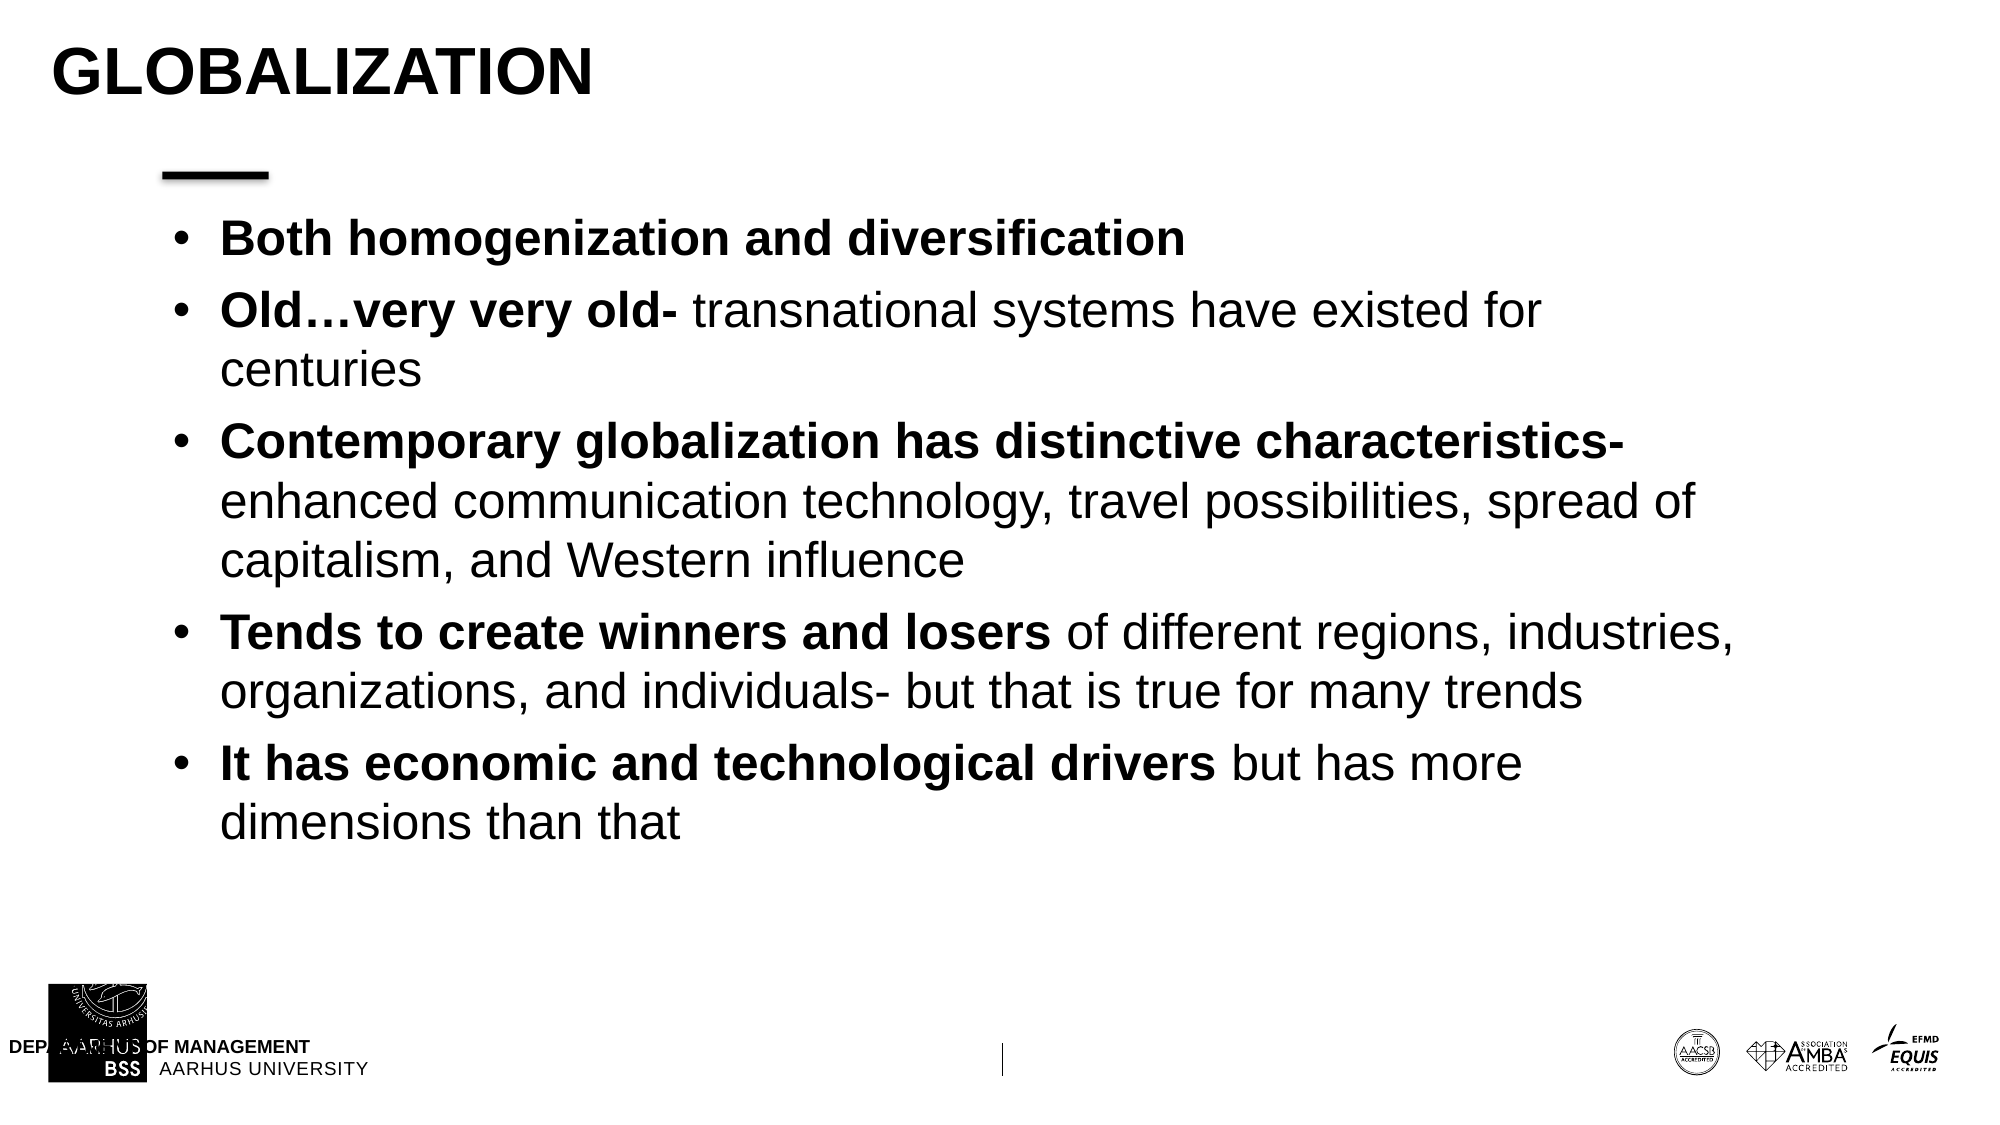

# Globalization
Both homogenization and diversification
Old…very very old- transnational systems have existed for centuries
Contemporary globalization has distinctive characteristics- enhanced communication technology, travel possibilities, spread of capitalism, and Western influence
Tends to create winners and losers of different regions, industries, organizations, and individuals- but that is true for many trends
It has economic and technological drivers but has more dimensions than that